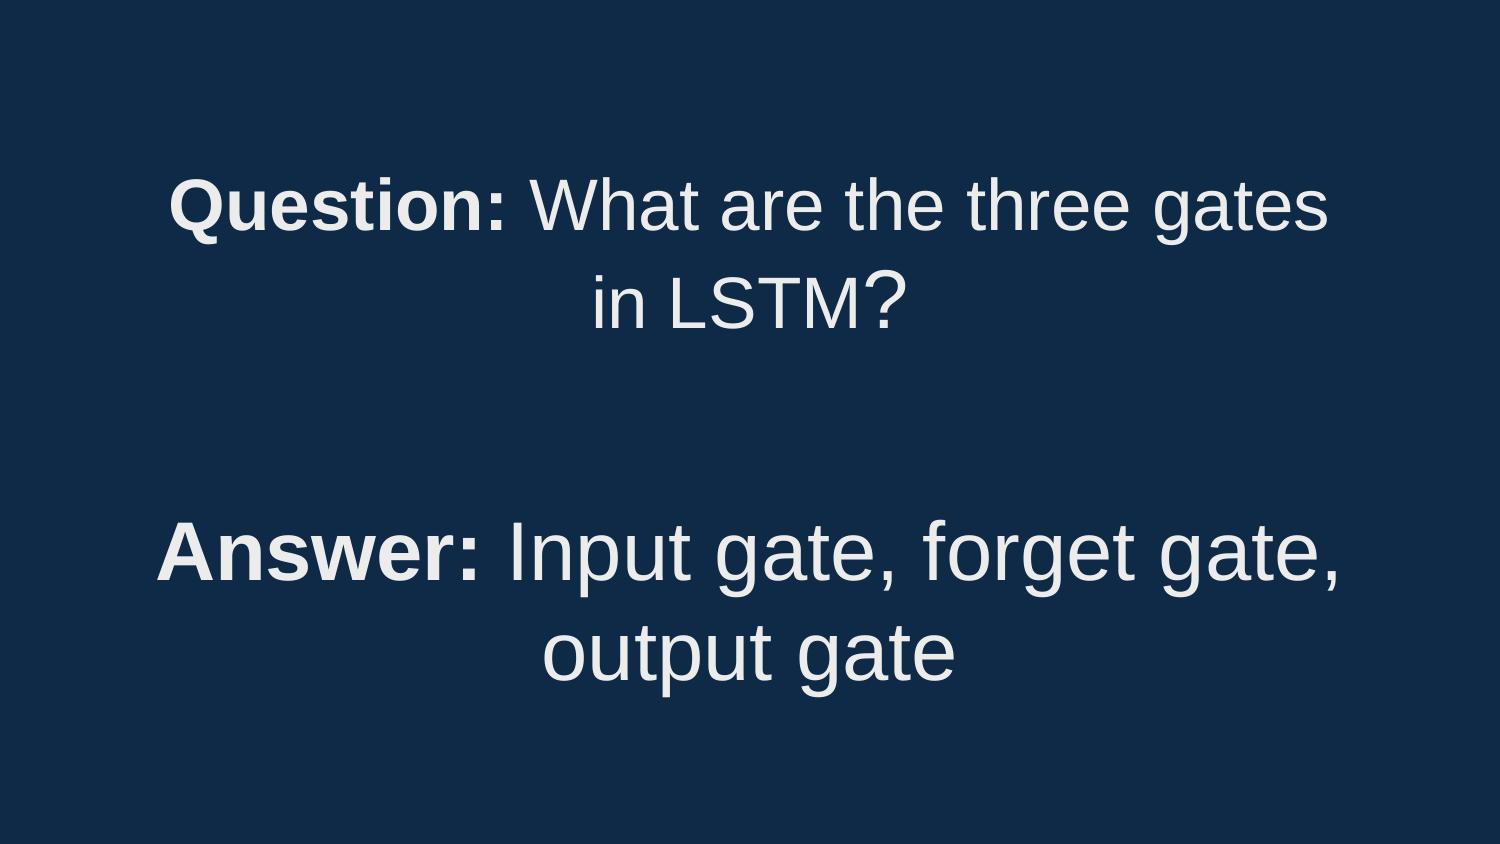

Question: What are the three gates in LSTM?
Answer: Input gate, forget gate, output gate